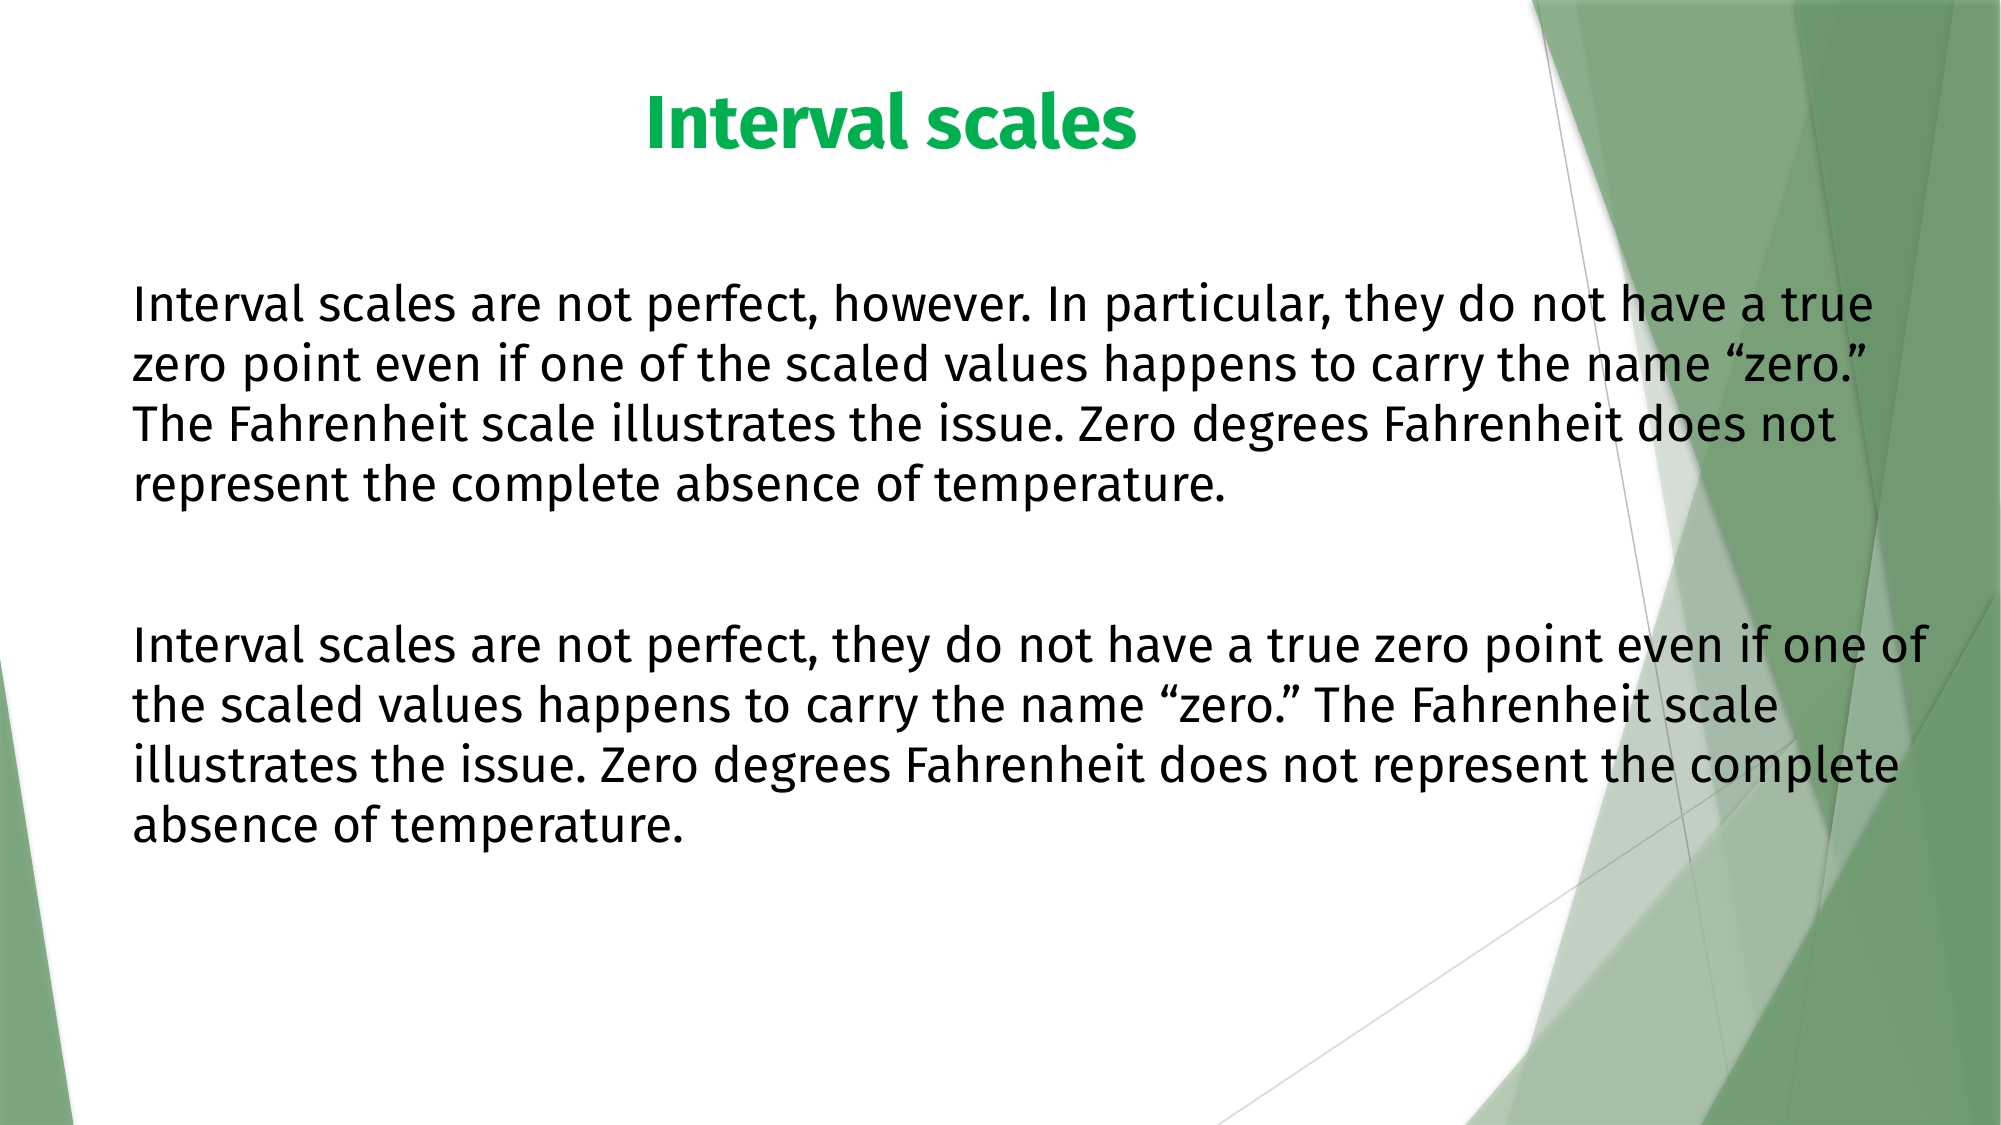

# Interval scales
Interval scales are not perfect, however. In particular, they do not have a true zero point even if one of the scaled values happens to carry the name “zero.” The Fahrenheit scale illustrates the issue. Zero degrees Fahrenheit does not represent the complete absence of temperature.

Interval scales are not perfect, they do not have a true zero point even if one of the scaled values happens to carry the name “zero.” The Fahrenheit scale illustrates the issue. Zero degrees Fahrenheit does not represent the complete absence of temperature.